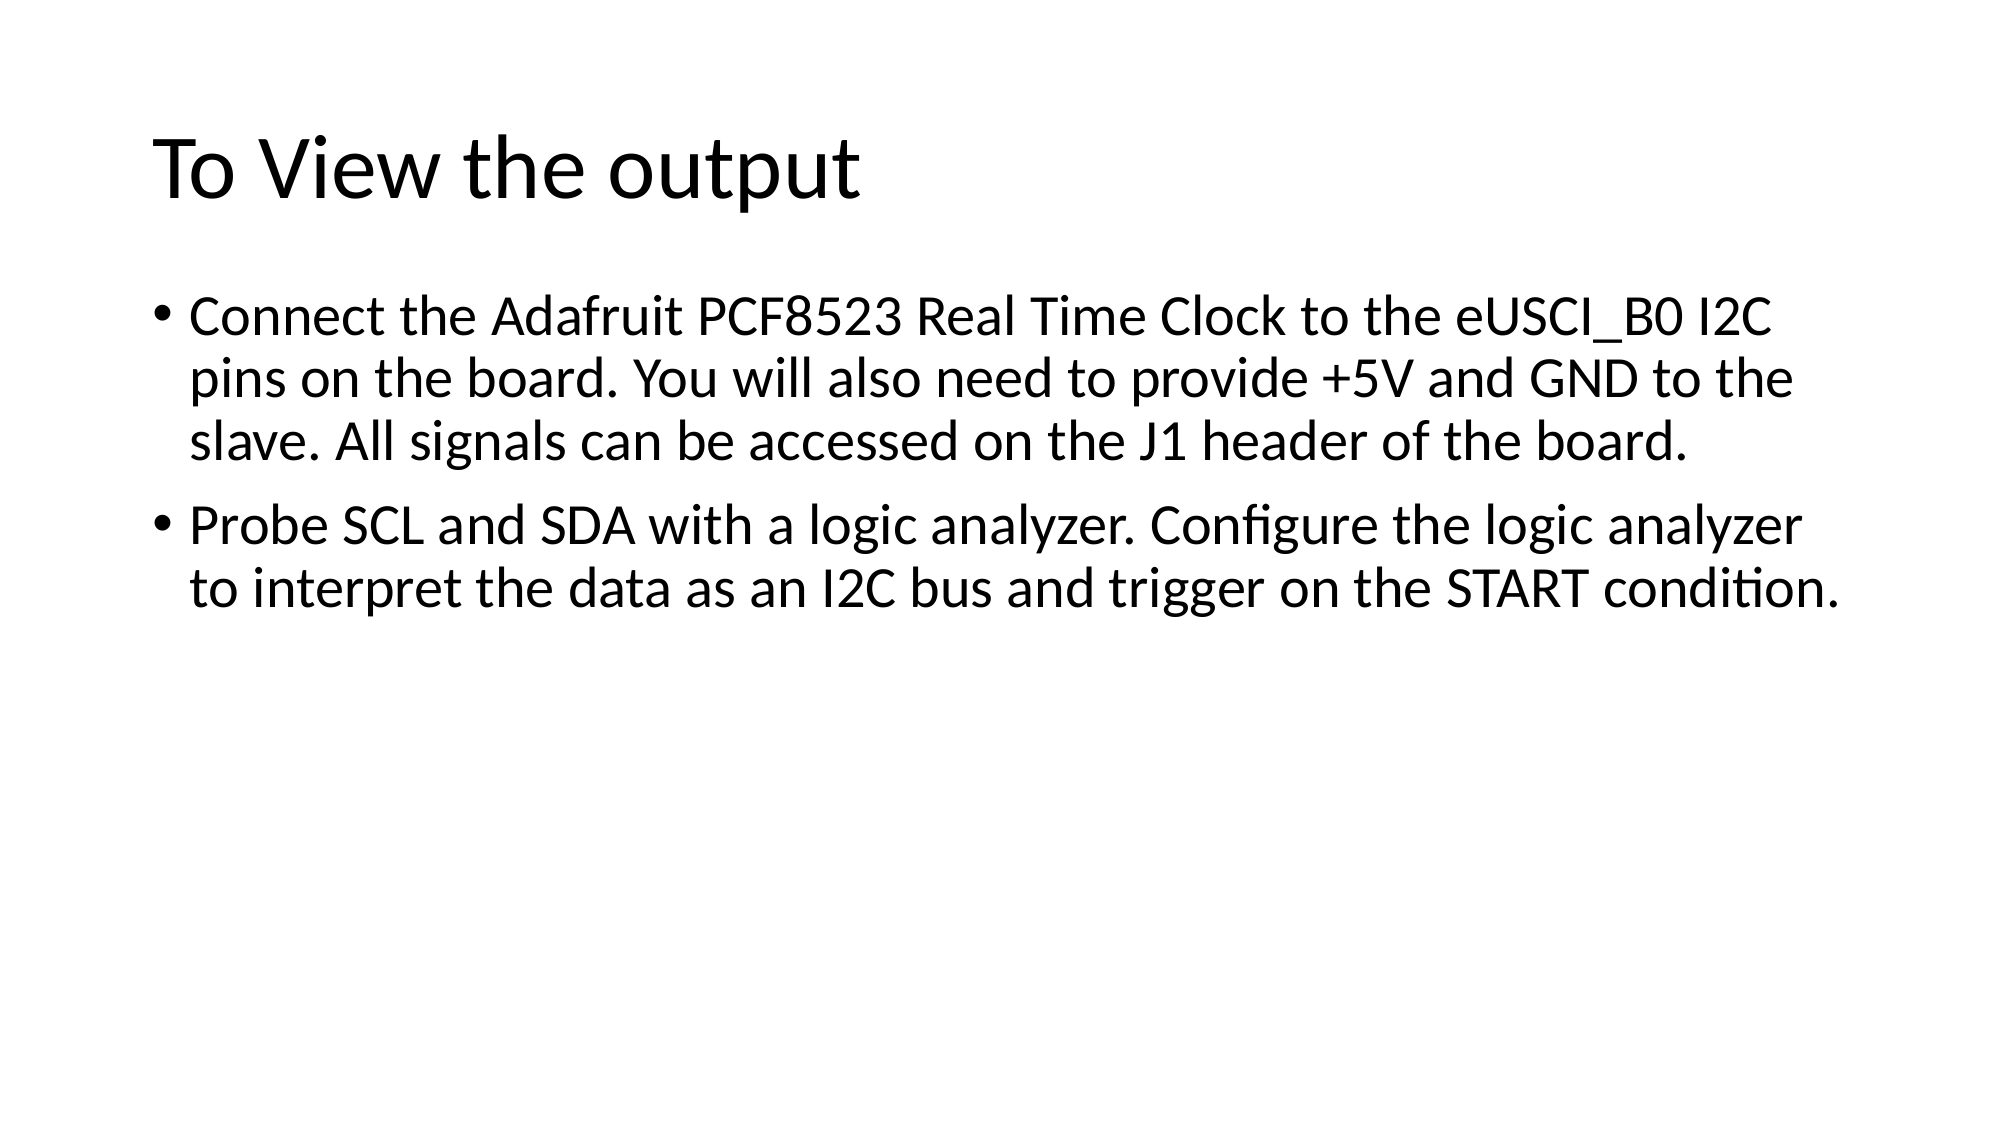

# To View the output
Connect the Adafruit PCF8523 Real Time Clock to the eUSCI_B0 I2C pins on the board. You will also need to provide +5V and GND to the slave. All signals can be accessed on the J1 header of the board.
Probe SCL and SDA with a logic analyzer. Configure the logic analyzer to interpret the data as an I2C bus and trigger on the START condition.